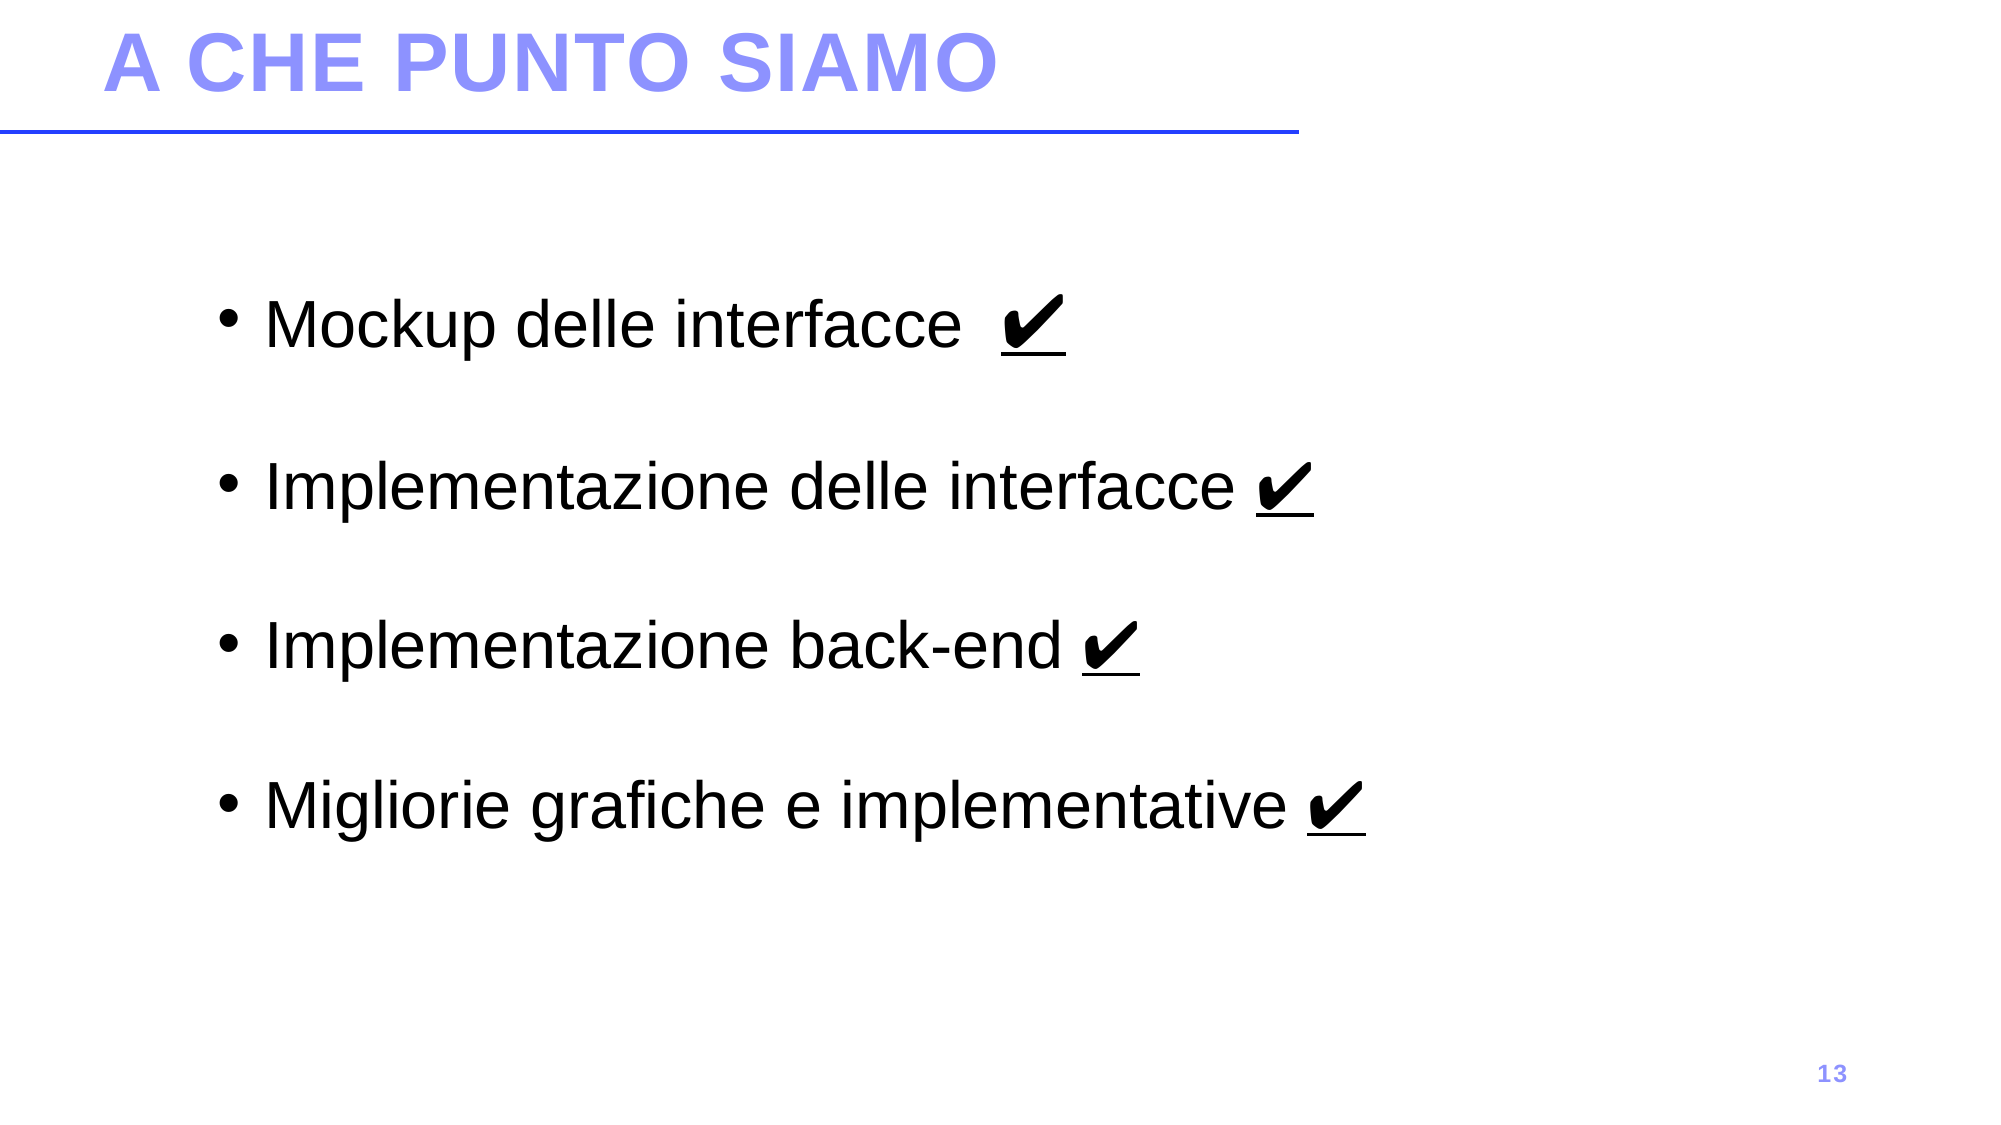

A che punto siamo
Mockup delle interfacce  ✔️

Implementazione delle interfacce ✔️

Implementazione back-end ✔️

Migliorie grafiche e implementative ✔️

13